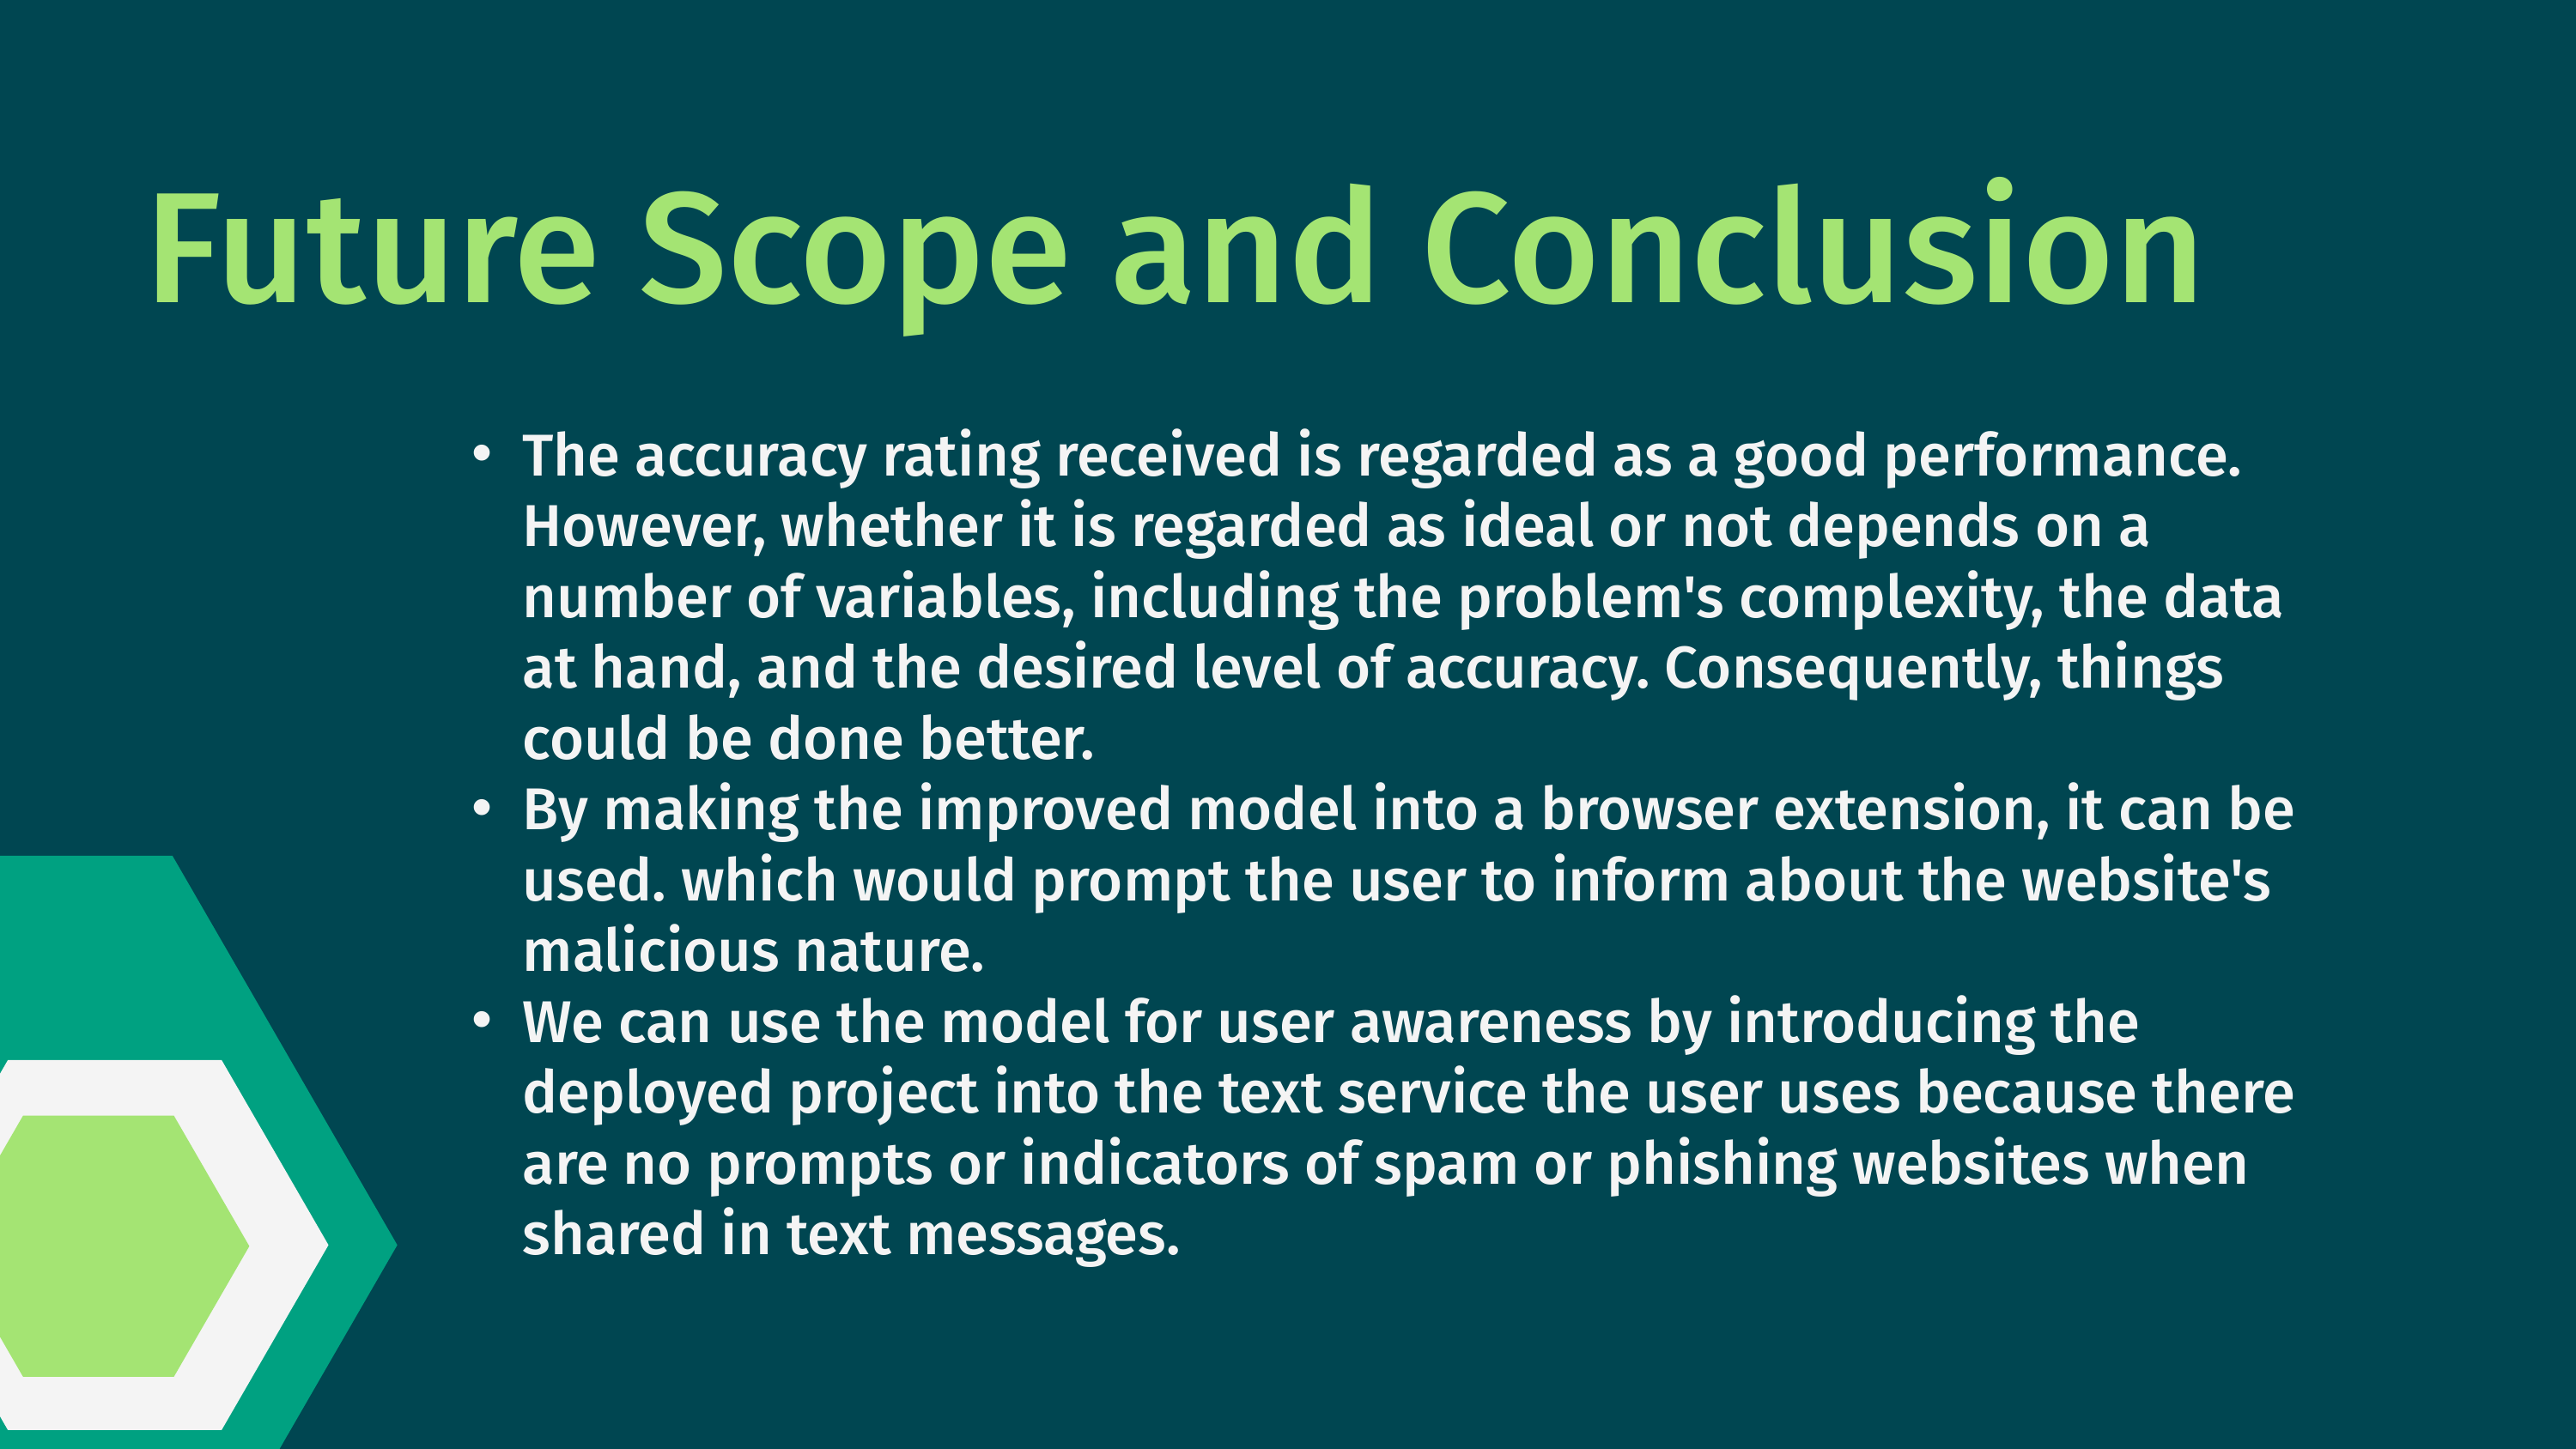

Future Scope and Conclusion
The accuracy rating received is regarded as a good performance. However, whether it is regarded as ideal or not depends on a number of variables, including the problem's complexity, the data at hand, and the desired level of accuracy. Consequently, things could be done better.
By making the improved model into a browser extension, it can be used. which would prompt the user to inform about the website's malicious nature.
We can use the model for user awareness by introducing the deployed project into the text service the user uses because there are no prompts or indicators of spam or phishing websites when shared in text messages.